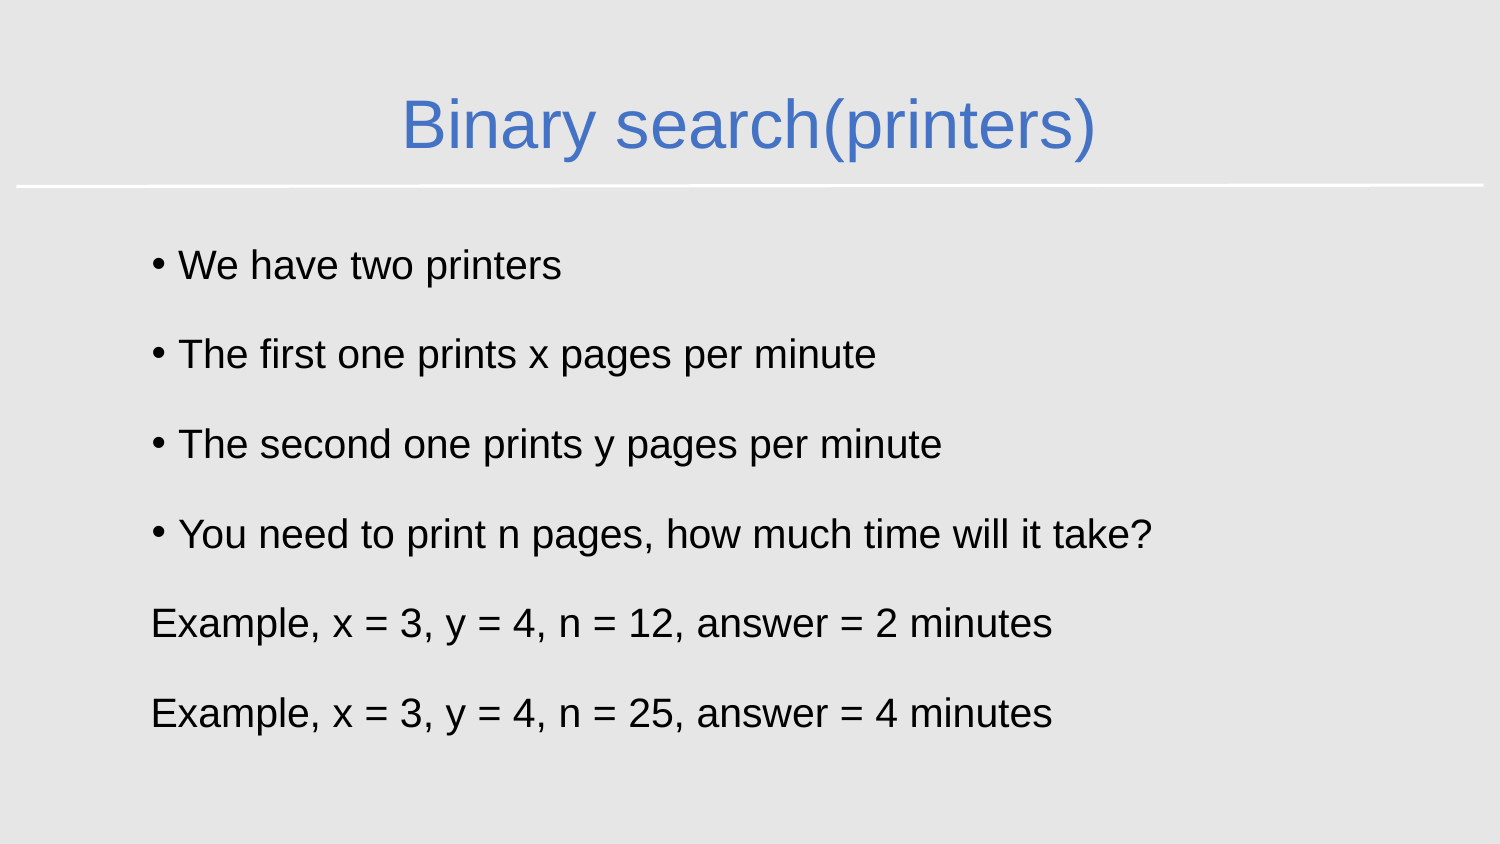

# Binary search(printers)
We have two printers
The first one prints x pages per minute
The second one prints y pages per minute
You need to print n pages, how much time will it take?
Example, x = 3, y = 4, n = 12, answer = 2 minutes
Example, x = 3, y = 4, n = 25, answer = 4 minutes